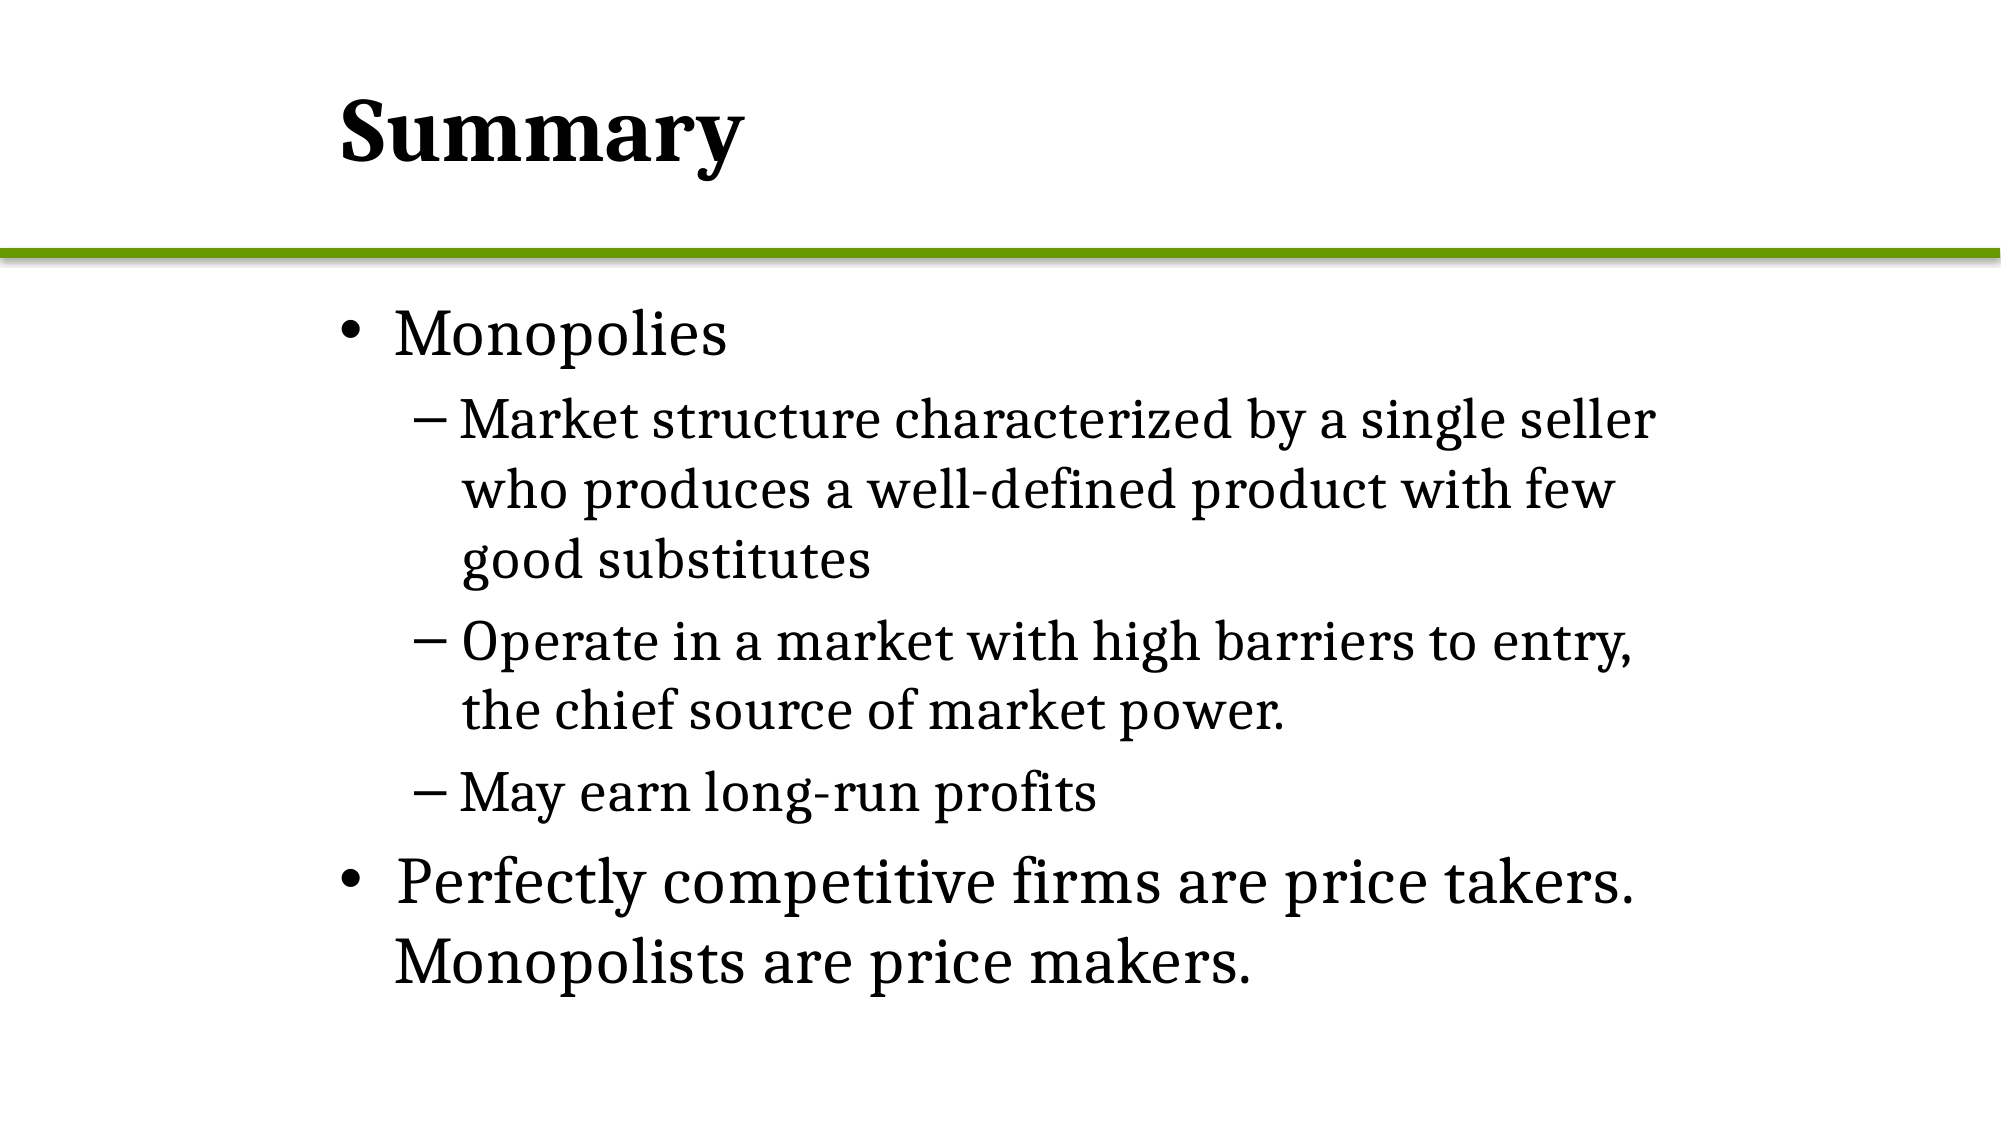

# Summary
Monopolies
Market structure characterized by a single seller who produces a well-defined product with few good substitutes
Operate in a market with high barriers to entry, the chief source of market power.
May earn long-run profits
Perfectly competitive firms are price takers. Monopolists are price makers.